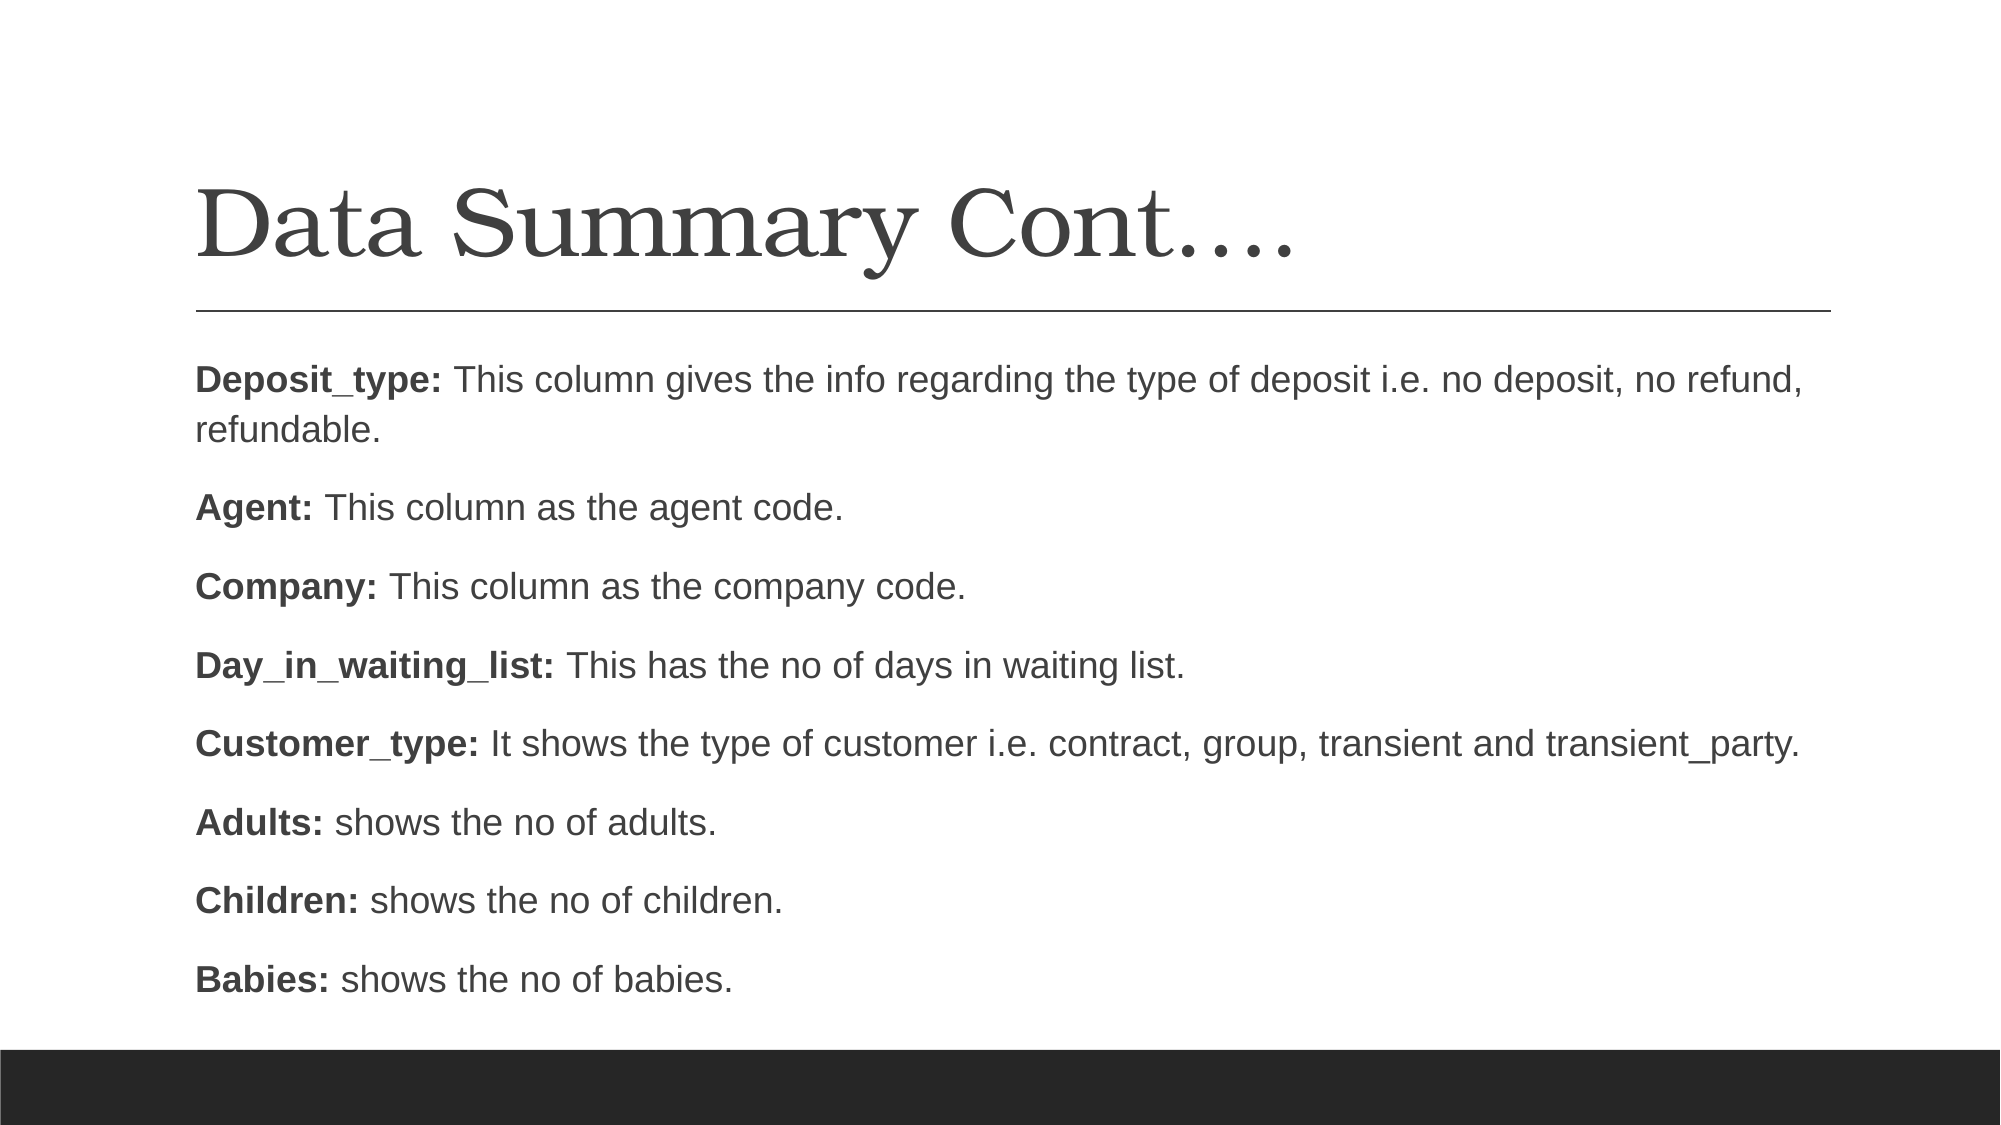

# Data Summary Cont….
Deposit_type: This column gives the info regarding the type of deposit i.e. no deposit, no refund, refundable.
Agent: This column as the agent code.
Company: This column as the company code.
Day_in_waiting_list: This has the no of days in waiting list.
Customer_type: It shows the type of customer i.e. contract, group, transient and transient_party.
Adults: shows the no of adults.
Children: shows the no of children.
Babies: shows the no of babies.